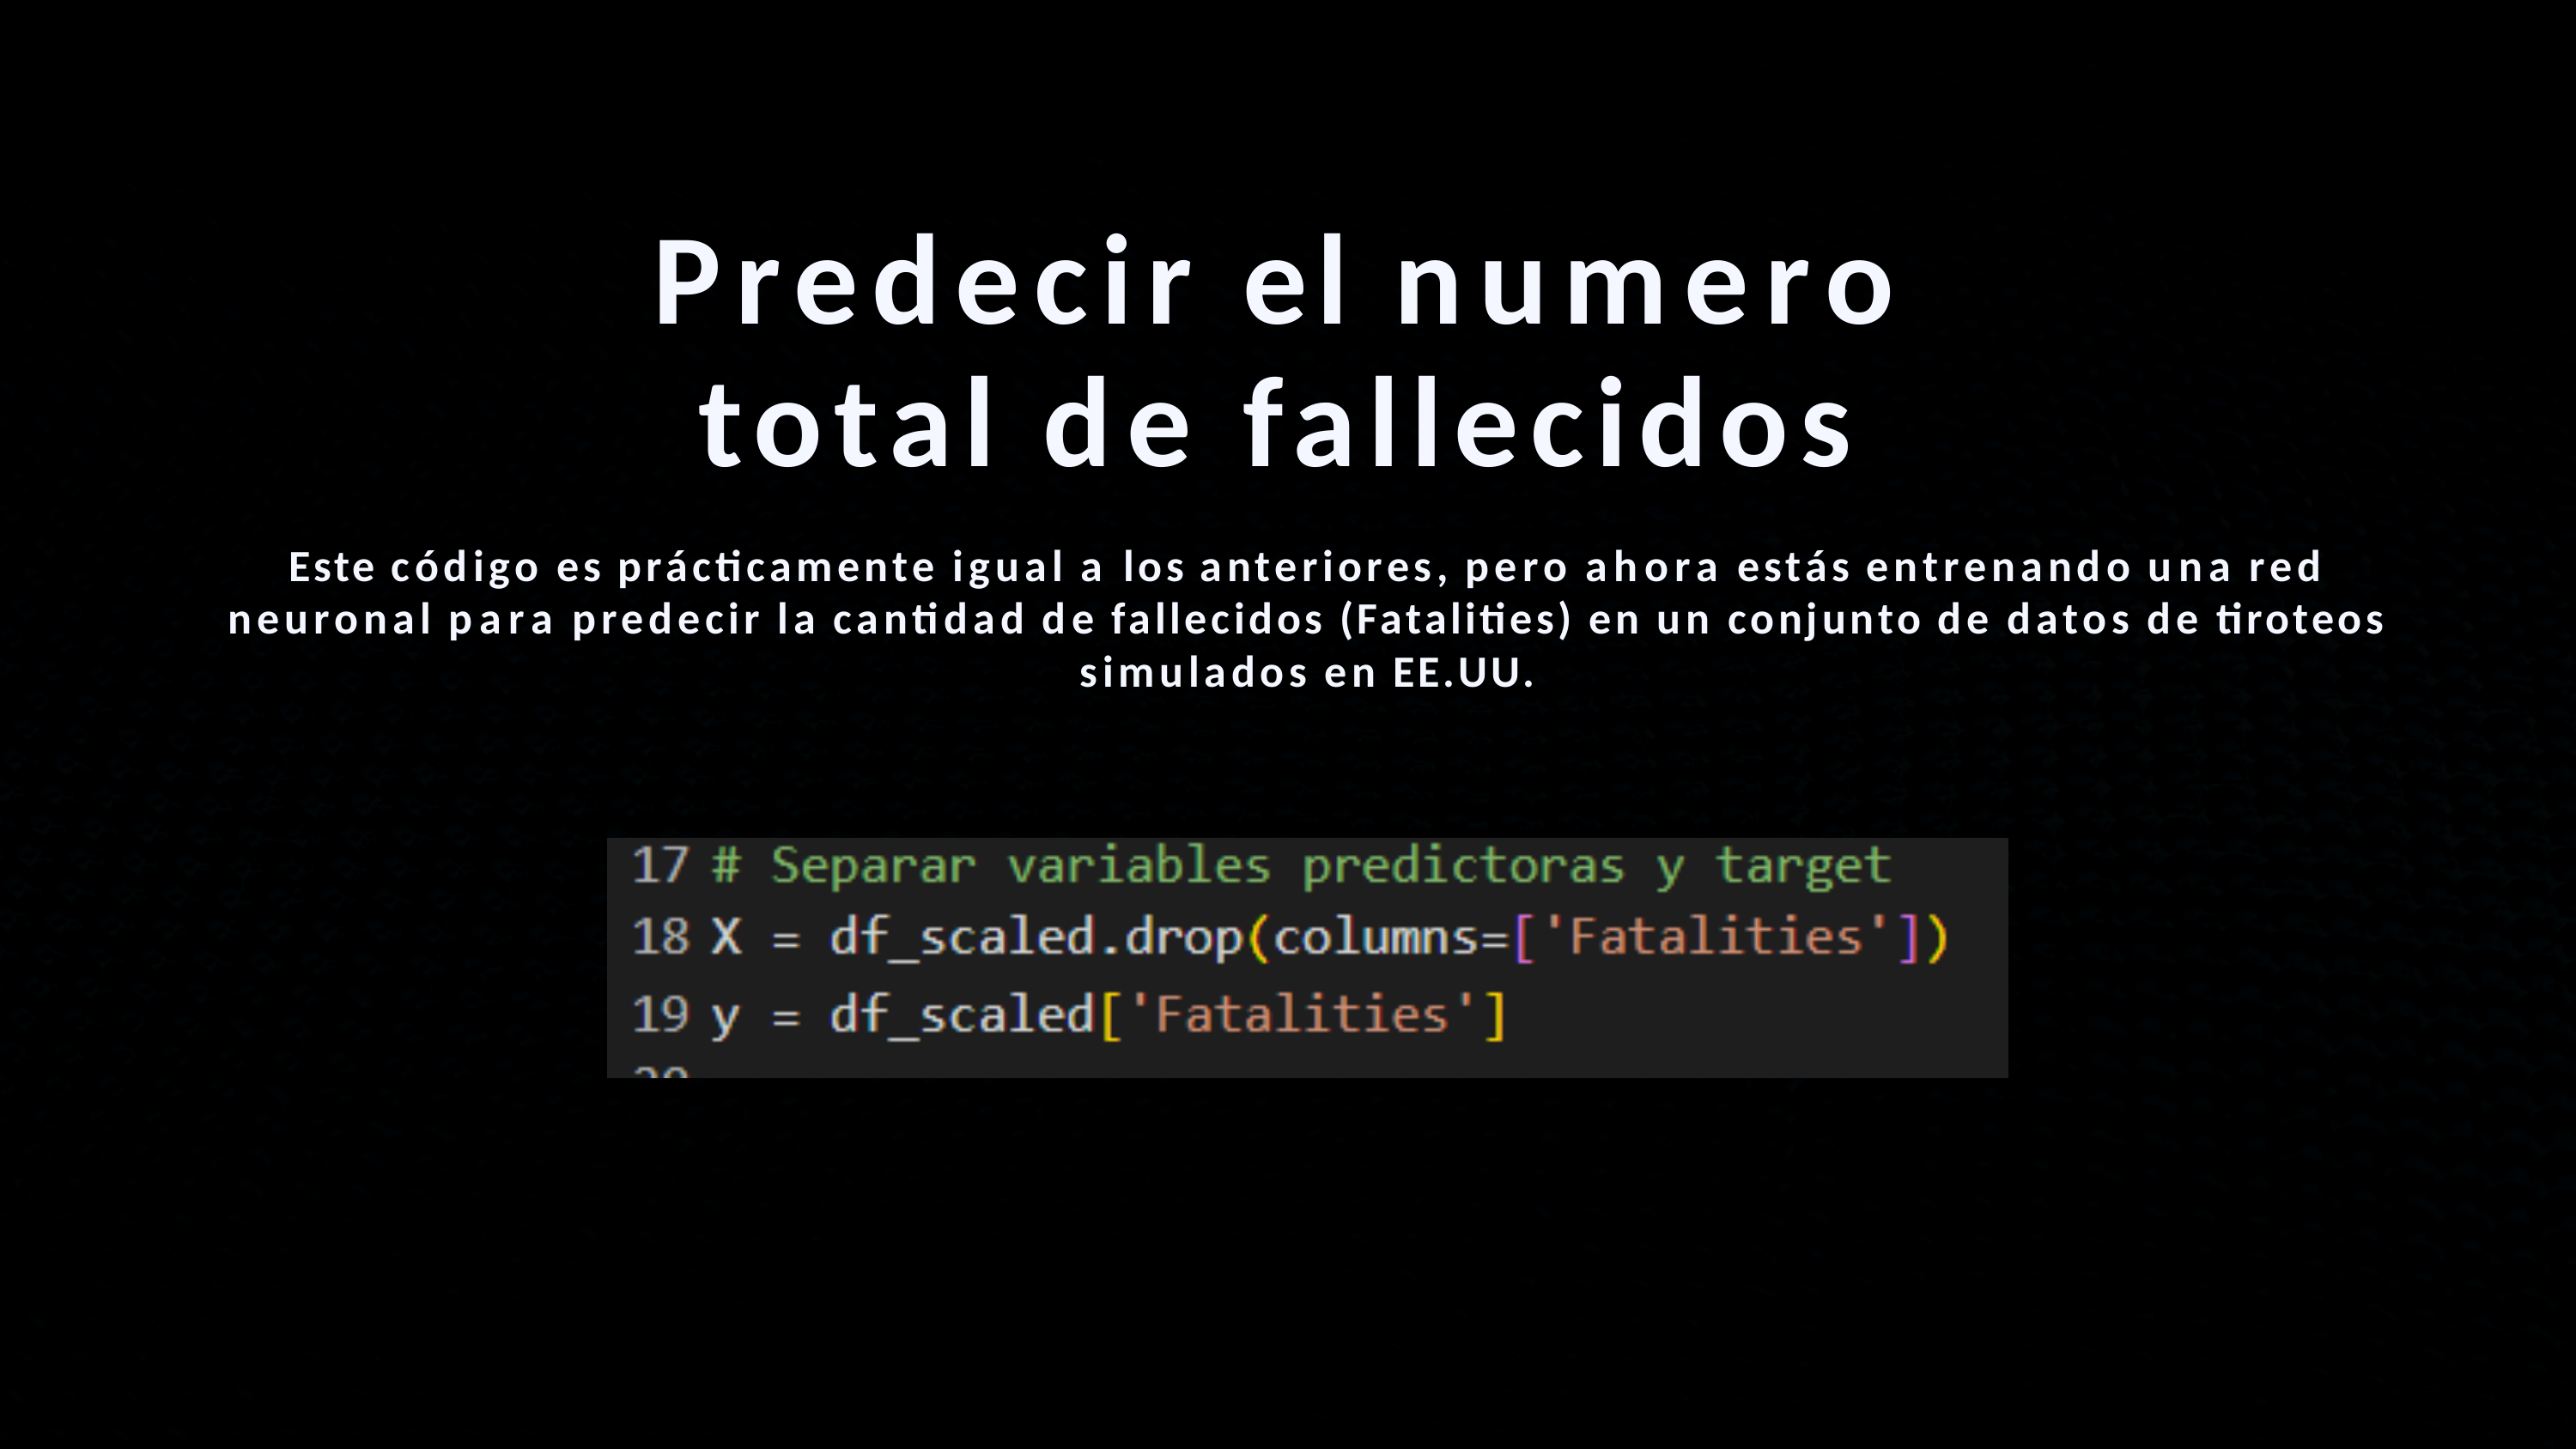

# Predecir el numero total de fallecidos
Este código es prácticamente igual a los anteriores, pero ahora estás entrenando una red neuronal para predecir la cantidad de fallecidos (Fatalities) en un conjunto de datos de tiroteos simulados en EE.UU.